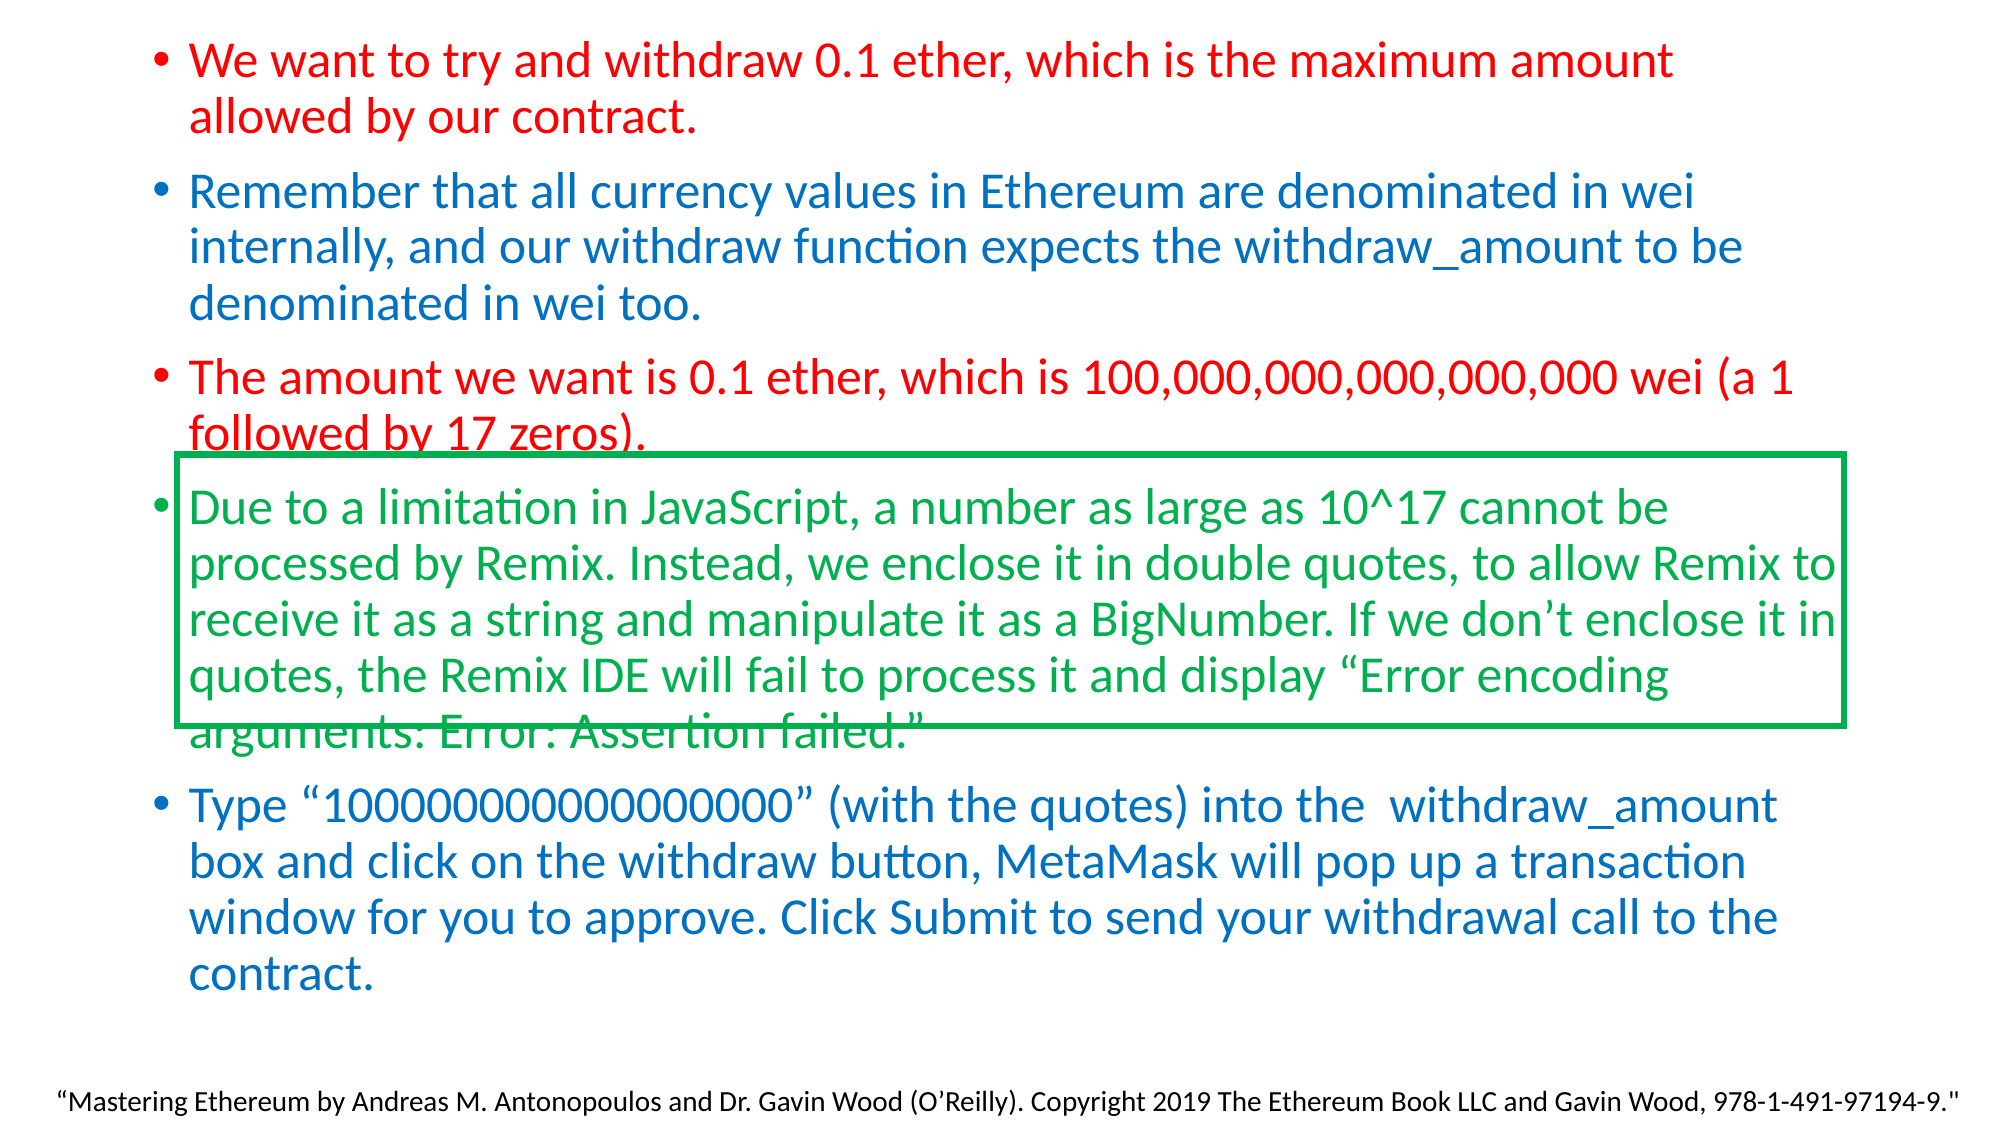

We want to try and withdraw 0.1 ether, which is the maximum amount allowed by our contract.
Remember that all currency values in Ethereum are denominated in wei internally, and our withdraw function expects the withdraw_amount to be denominated in wei too.
The amount we want is 0.1 ether, which is 100,000,000,000,000,000 wei (a 1 followed by 17 zeros).
Due to a limitation in JavaScript, a number as large as 10^17 cannot be processed by Remix. Instead, we enclose it in double quotes, to allow Remix to receive it as a string and manipulate it as a BigNumber. If we don’t enclose it in quotes, the Remix IDE will fail to process it and display “Error encoding arguments: Error: Assertion failed.”
Type “100000000000000000” (with the quotes) into the  withdraw_amount box and click on the withdraw button, MetaMask will pop up a transaction window for you to approve. Click Submit to send your withdrawal call to the contract.

“Mastering Ethereum by Andreas M. Antonopoulos and Dr. Gavin Wood (O’Reilly). Copyright 2019 The Ethereum Book LLC and Gavin Wood, 978-1-491-97194-9."